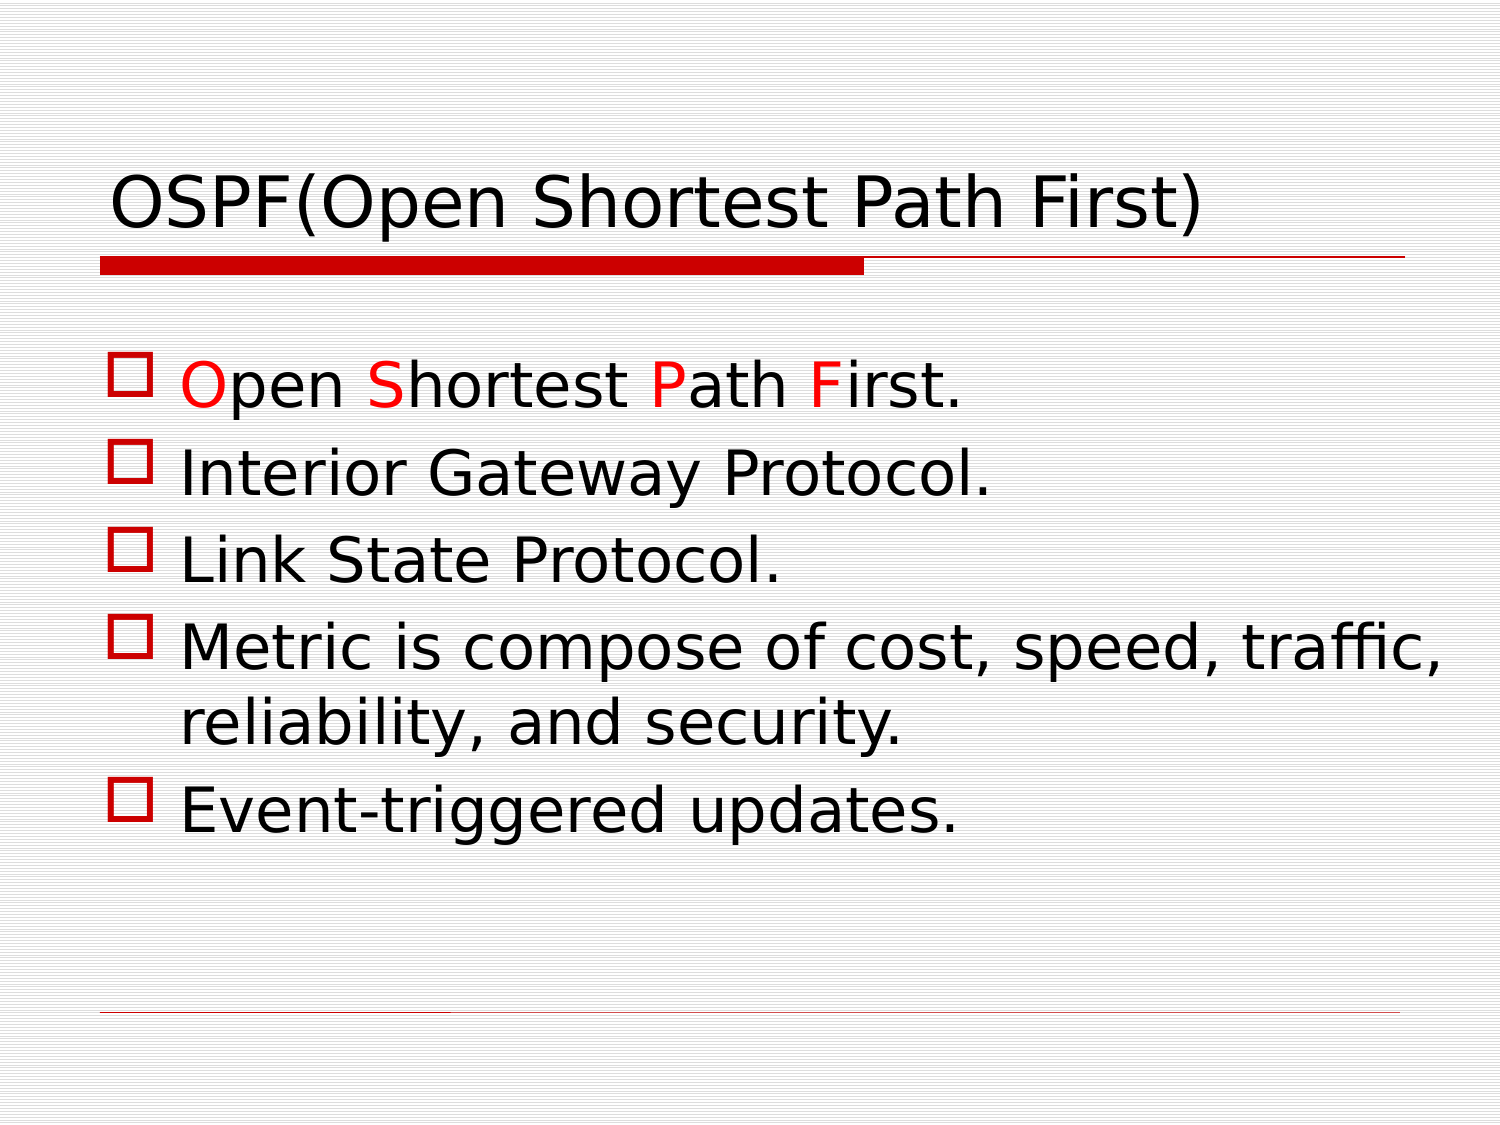

# OSPF(Open Shortest Path First)
Open Shortest Path First.
Interior Gateway Protocol.
Link State Protocol.
Metric is compose of cost, speed, traffic, reliability, and security.
Event-triggered updates.